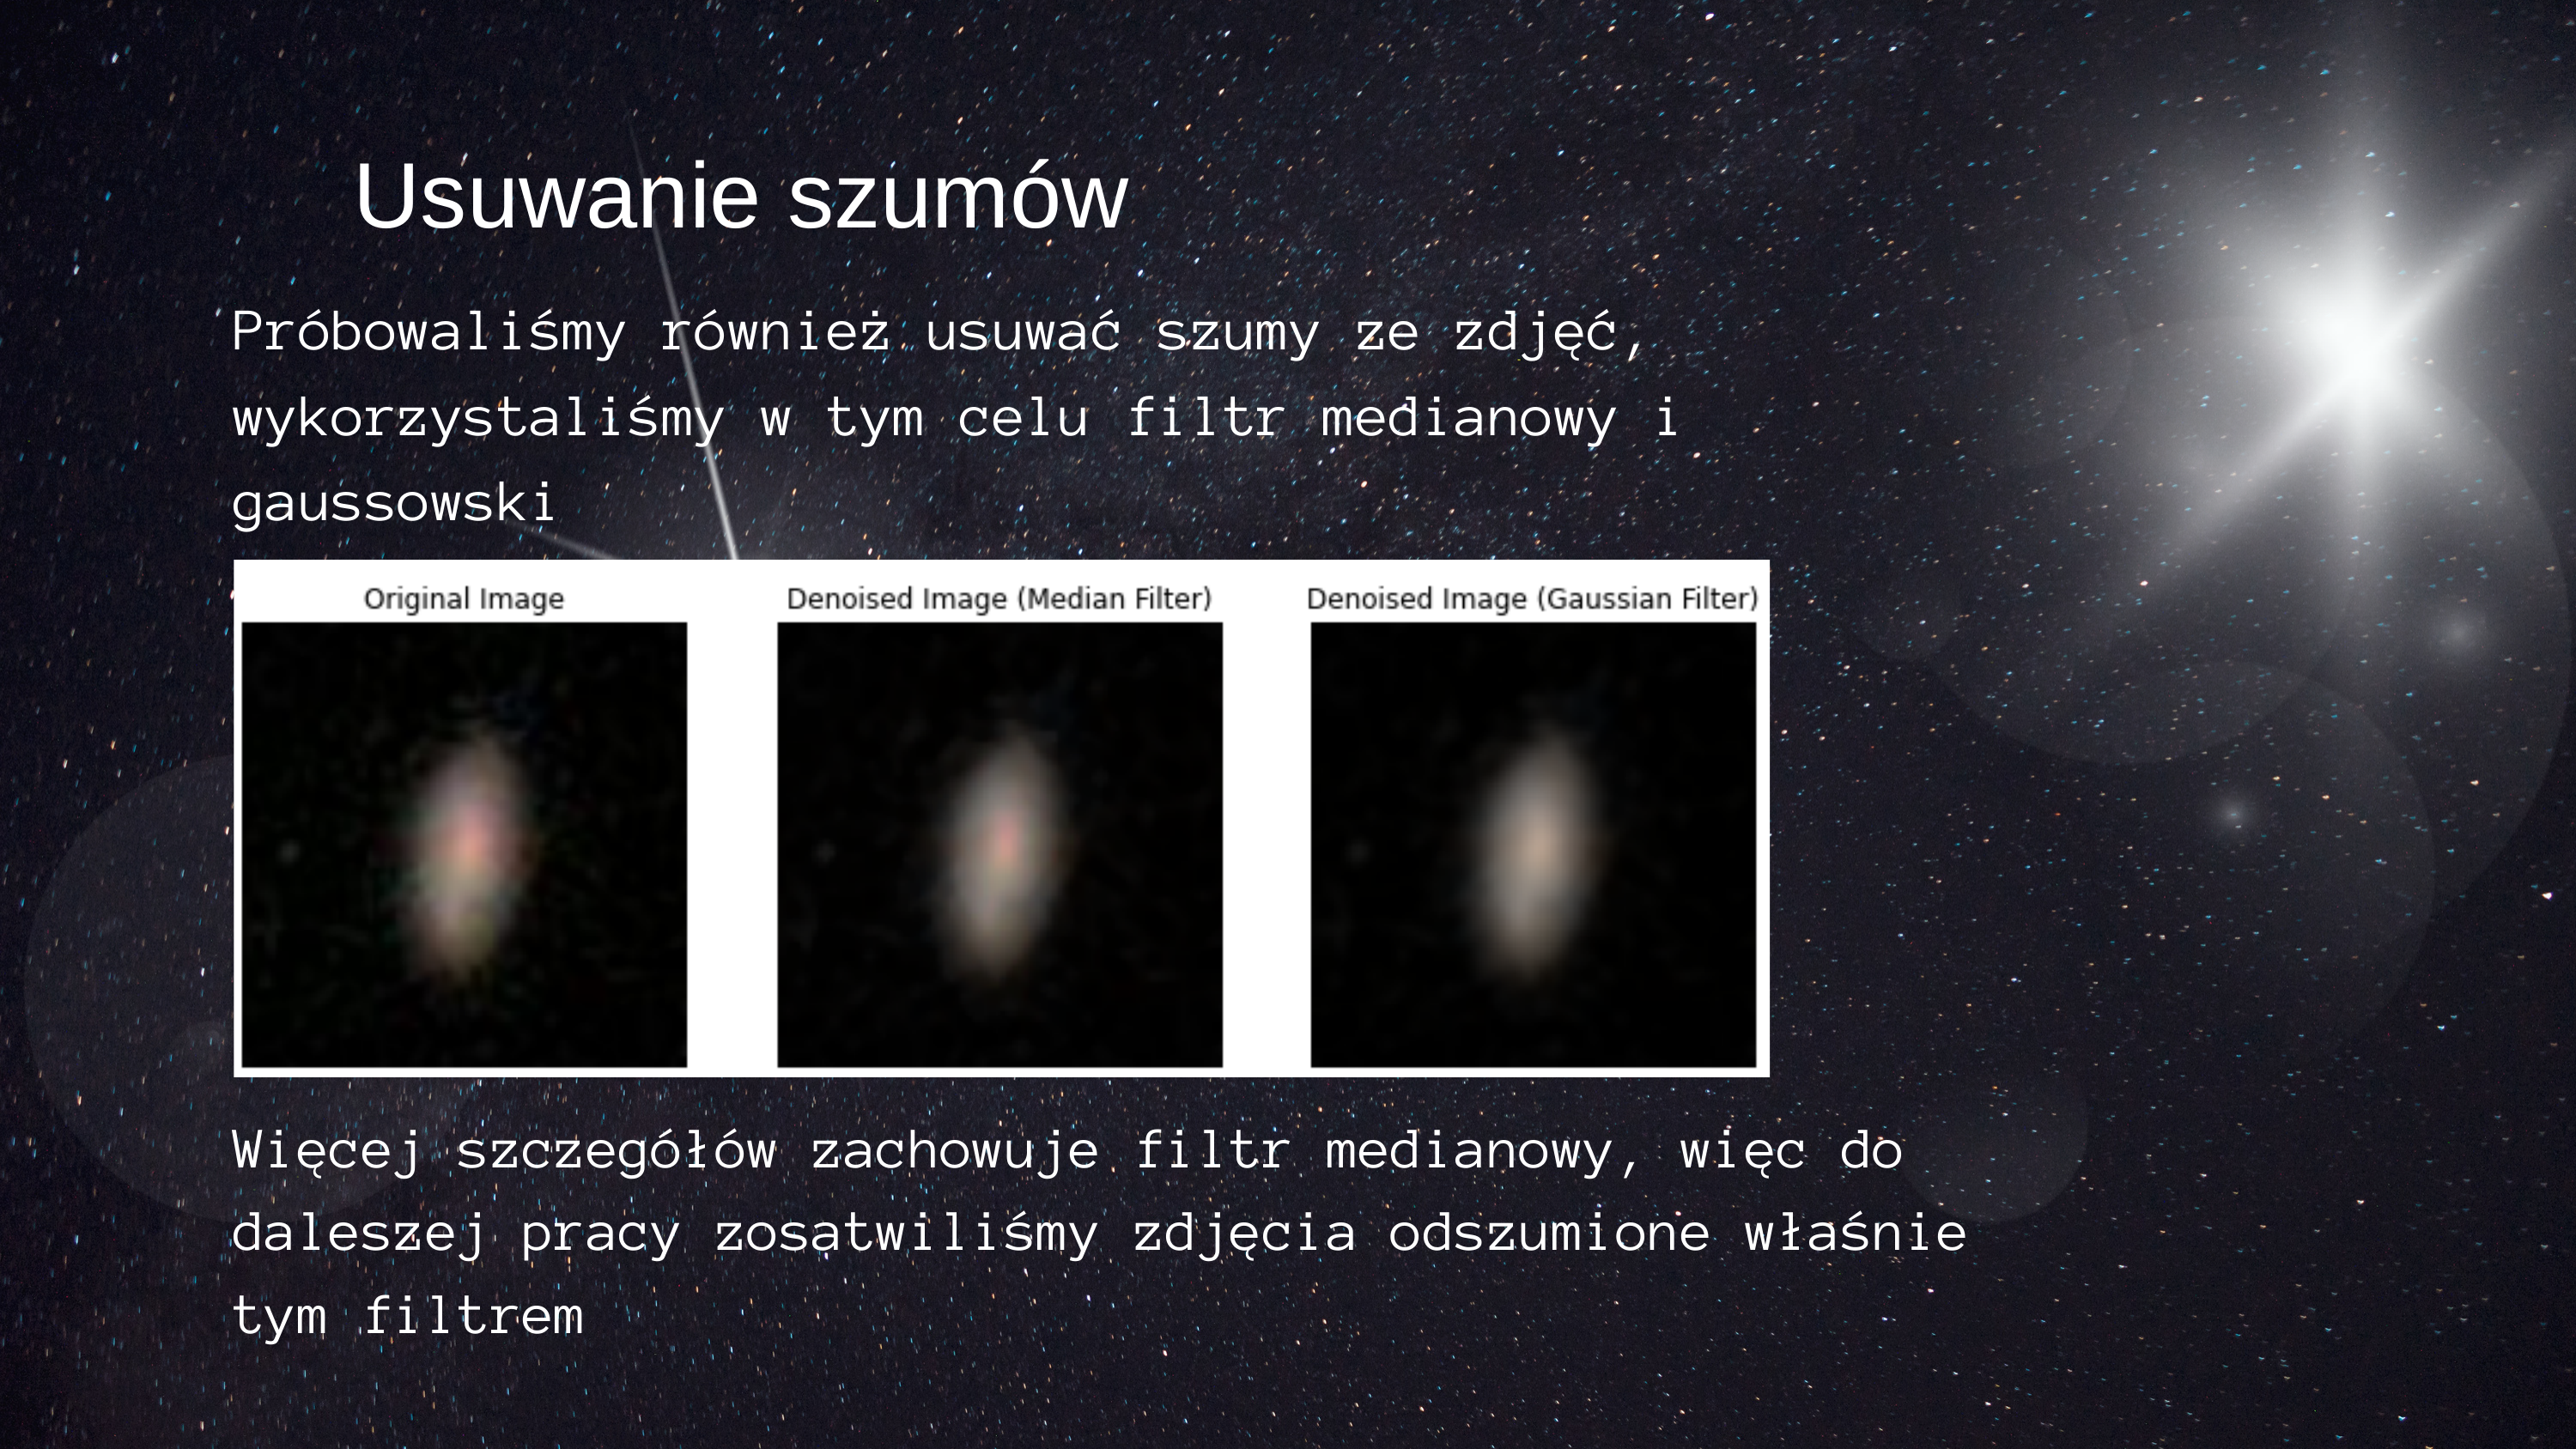

Usuwanie szumów
Próbowaliśmy również usuwać szumy ze zdjęć, wykorzystaliśmy w tym celu filtr medianowy i gaussowski

Więcej szczegółów zachowuje filtr medianowy, więc do daleszej pracy zosatwiliśmy zdjęcia odszumione właśnie tym filtrem